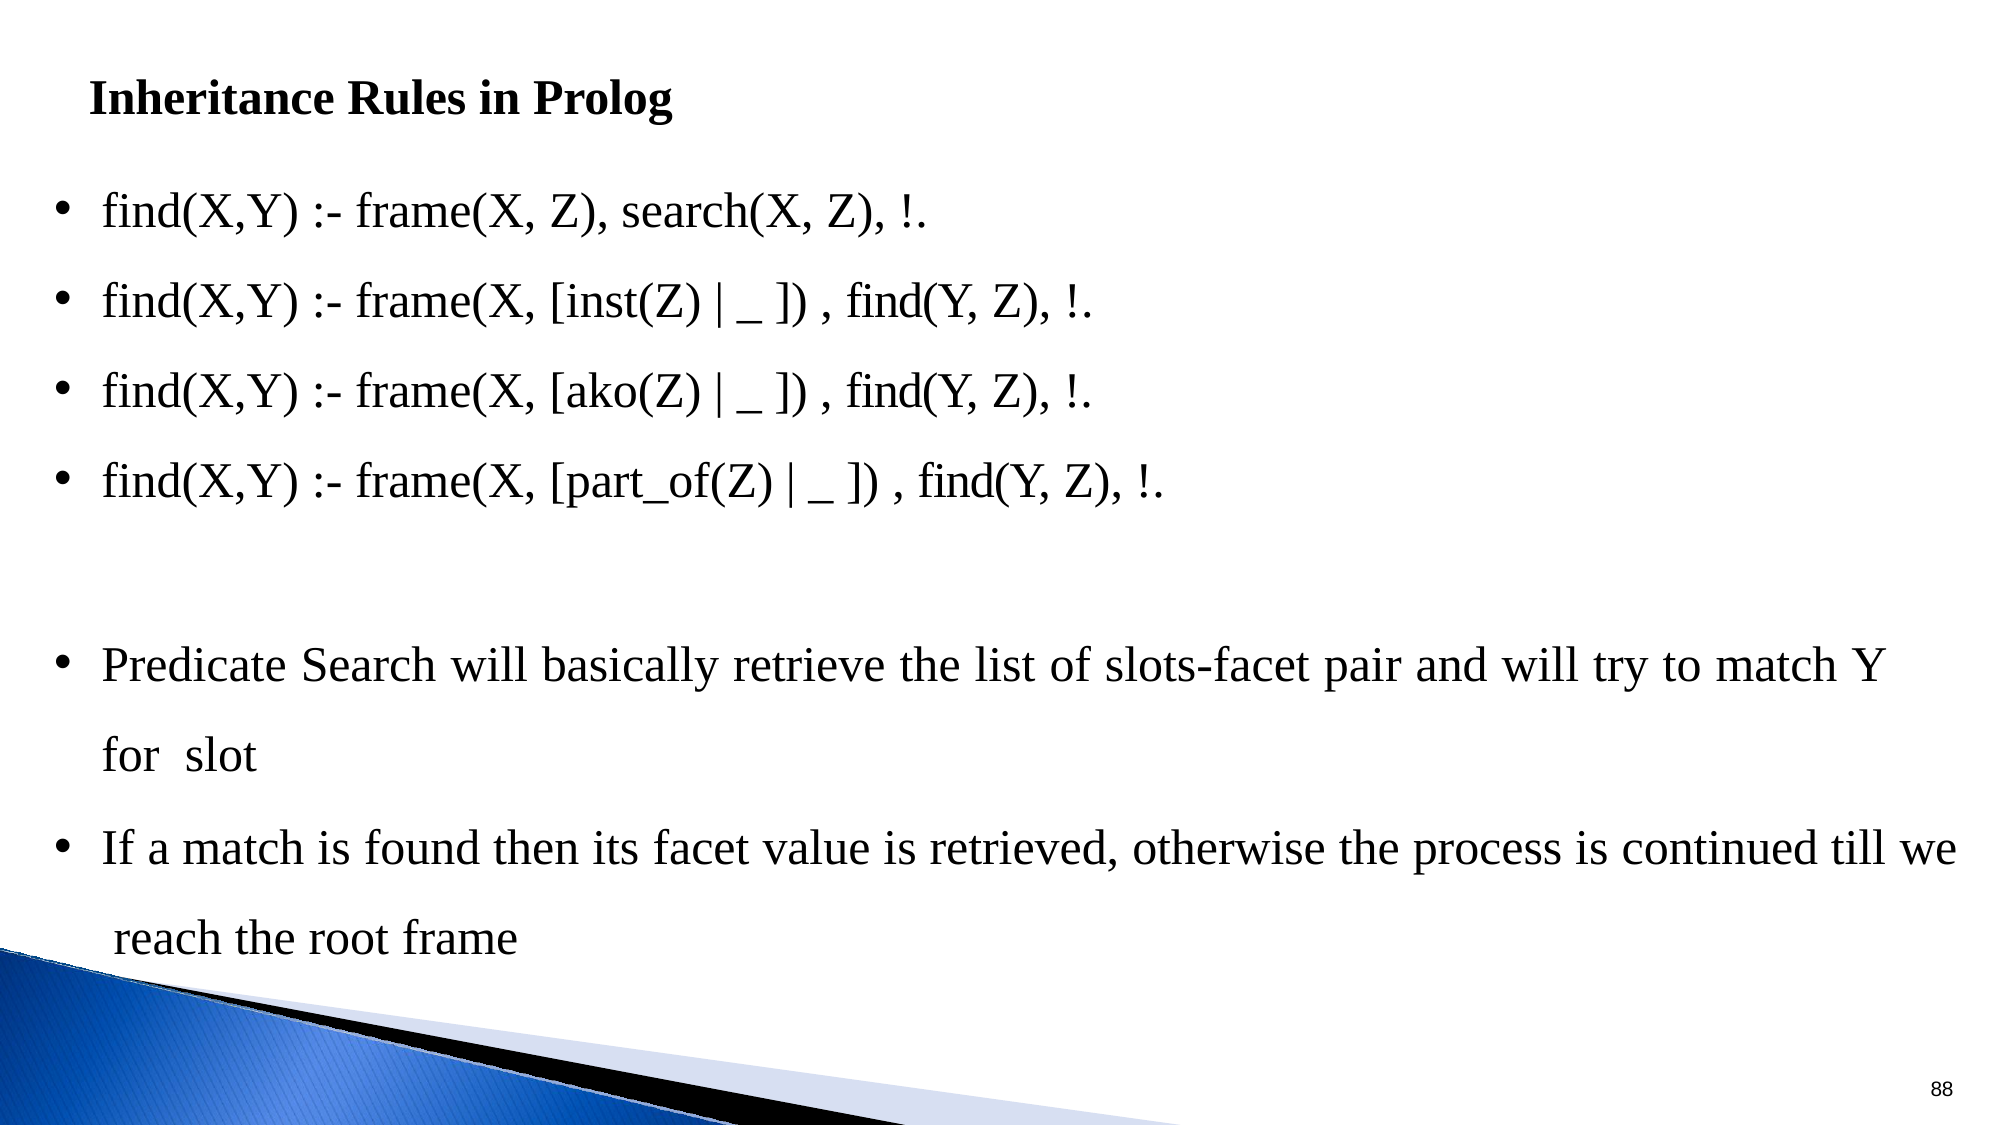

Inheritance Rules in Prolog

find(X,Y) :- frame(X, Z), search(X, Z), !.
find(X,Y) :- frame(X, [inst(Z) | _ ]) , find(Y, Z), !.
find(X,Y) :- frame(X, [ako(Z) | _ ]) , find(Y, Z), !.
find(X,Y) :- frame(X, [part_of(Z) | _ ]) , find(Y, Z), !.

Predicate Search will basically retrieve the list of slots-facet pair and will try to match Y for  slot
If a match is found then its facet value is retrieved, otherwise the process is continued till we  reach the root frame
88